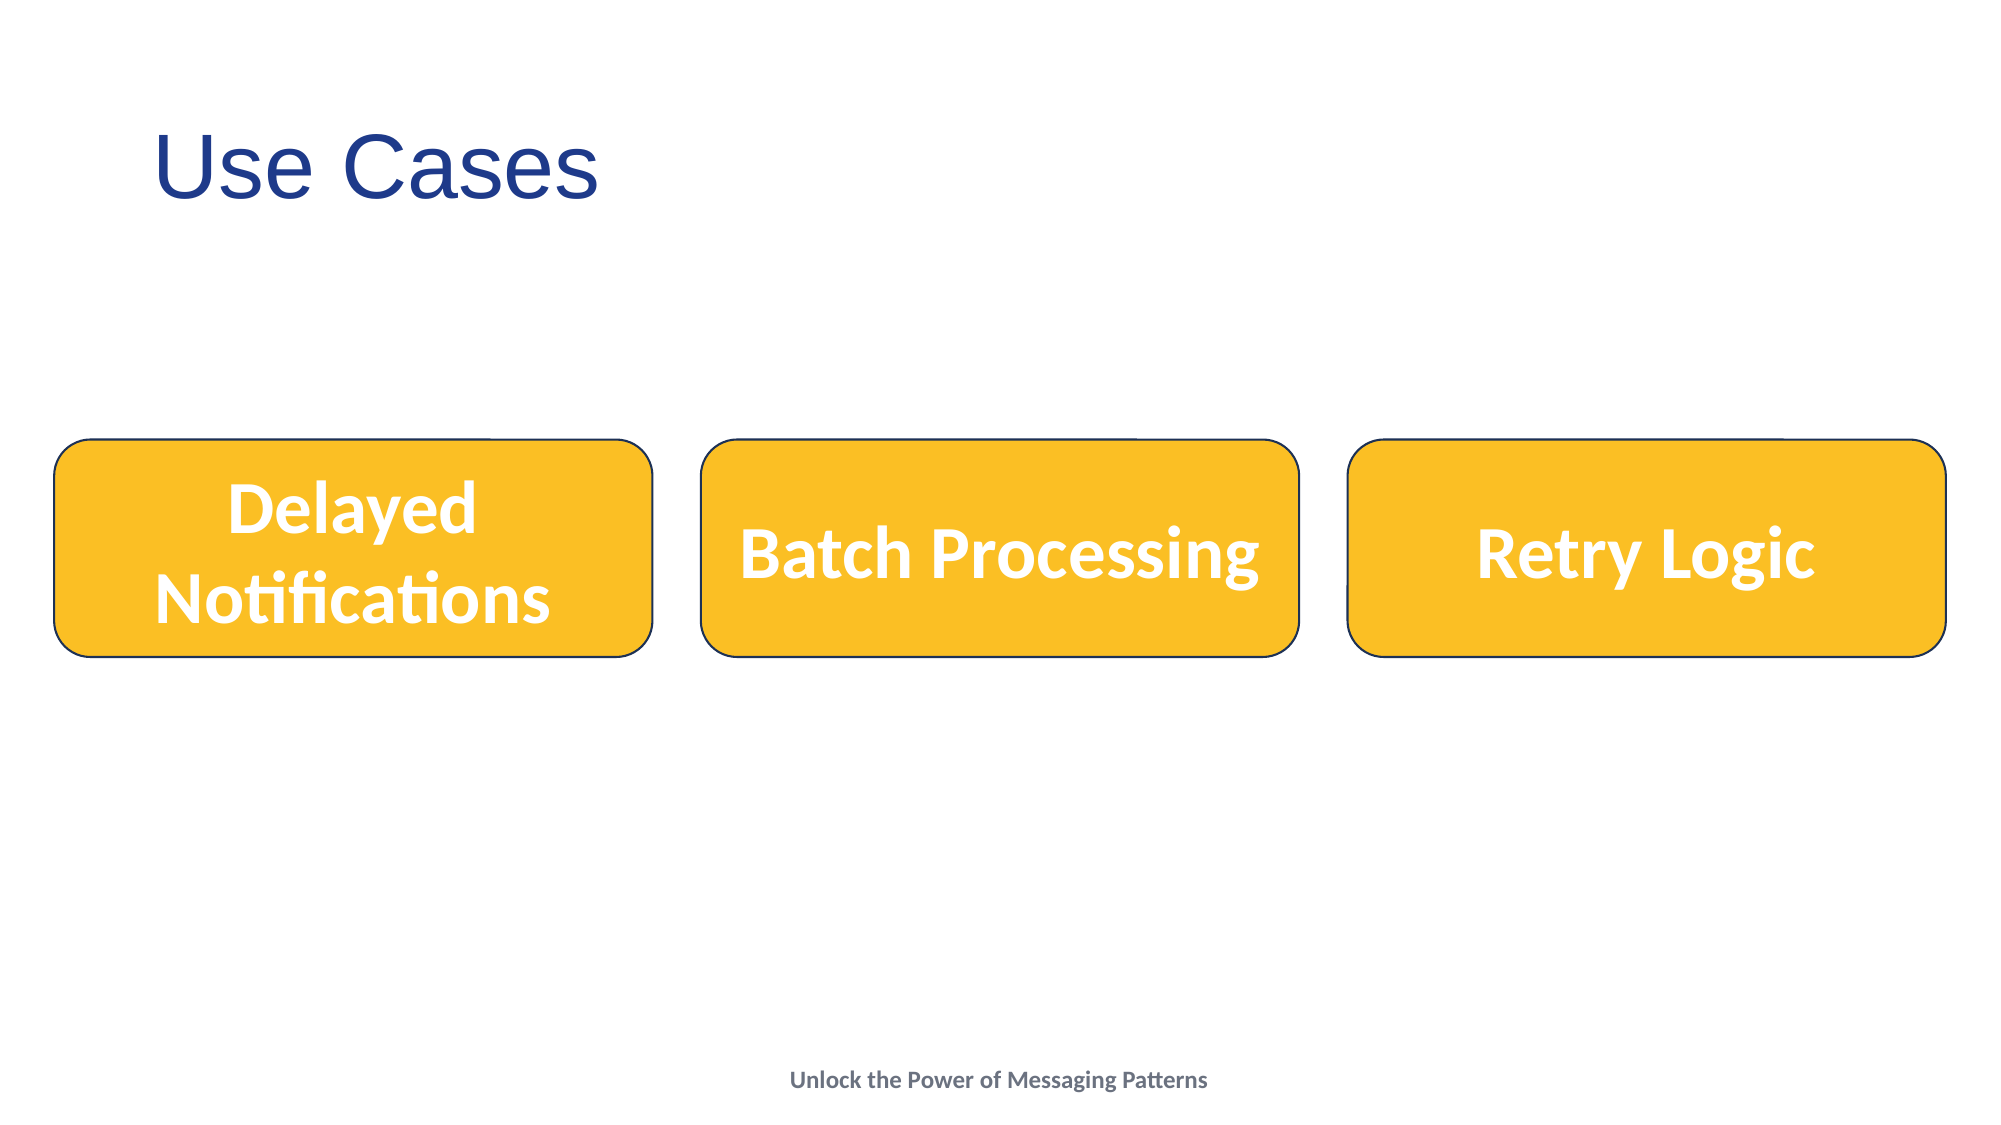

# Use Cases
Retry Logic
Delayed Notifications
Batch Processing